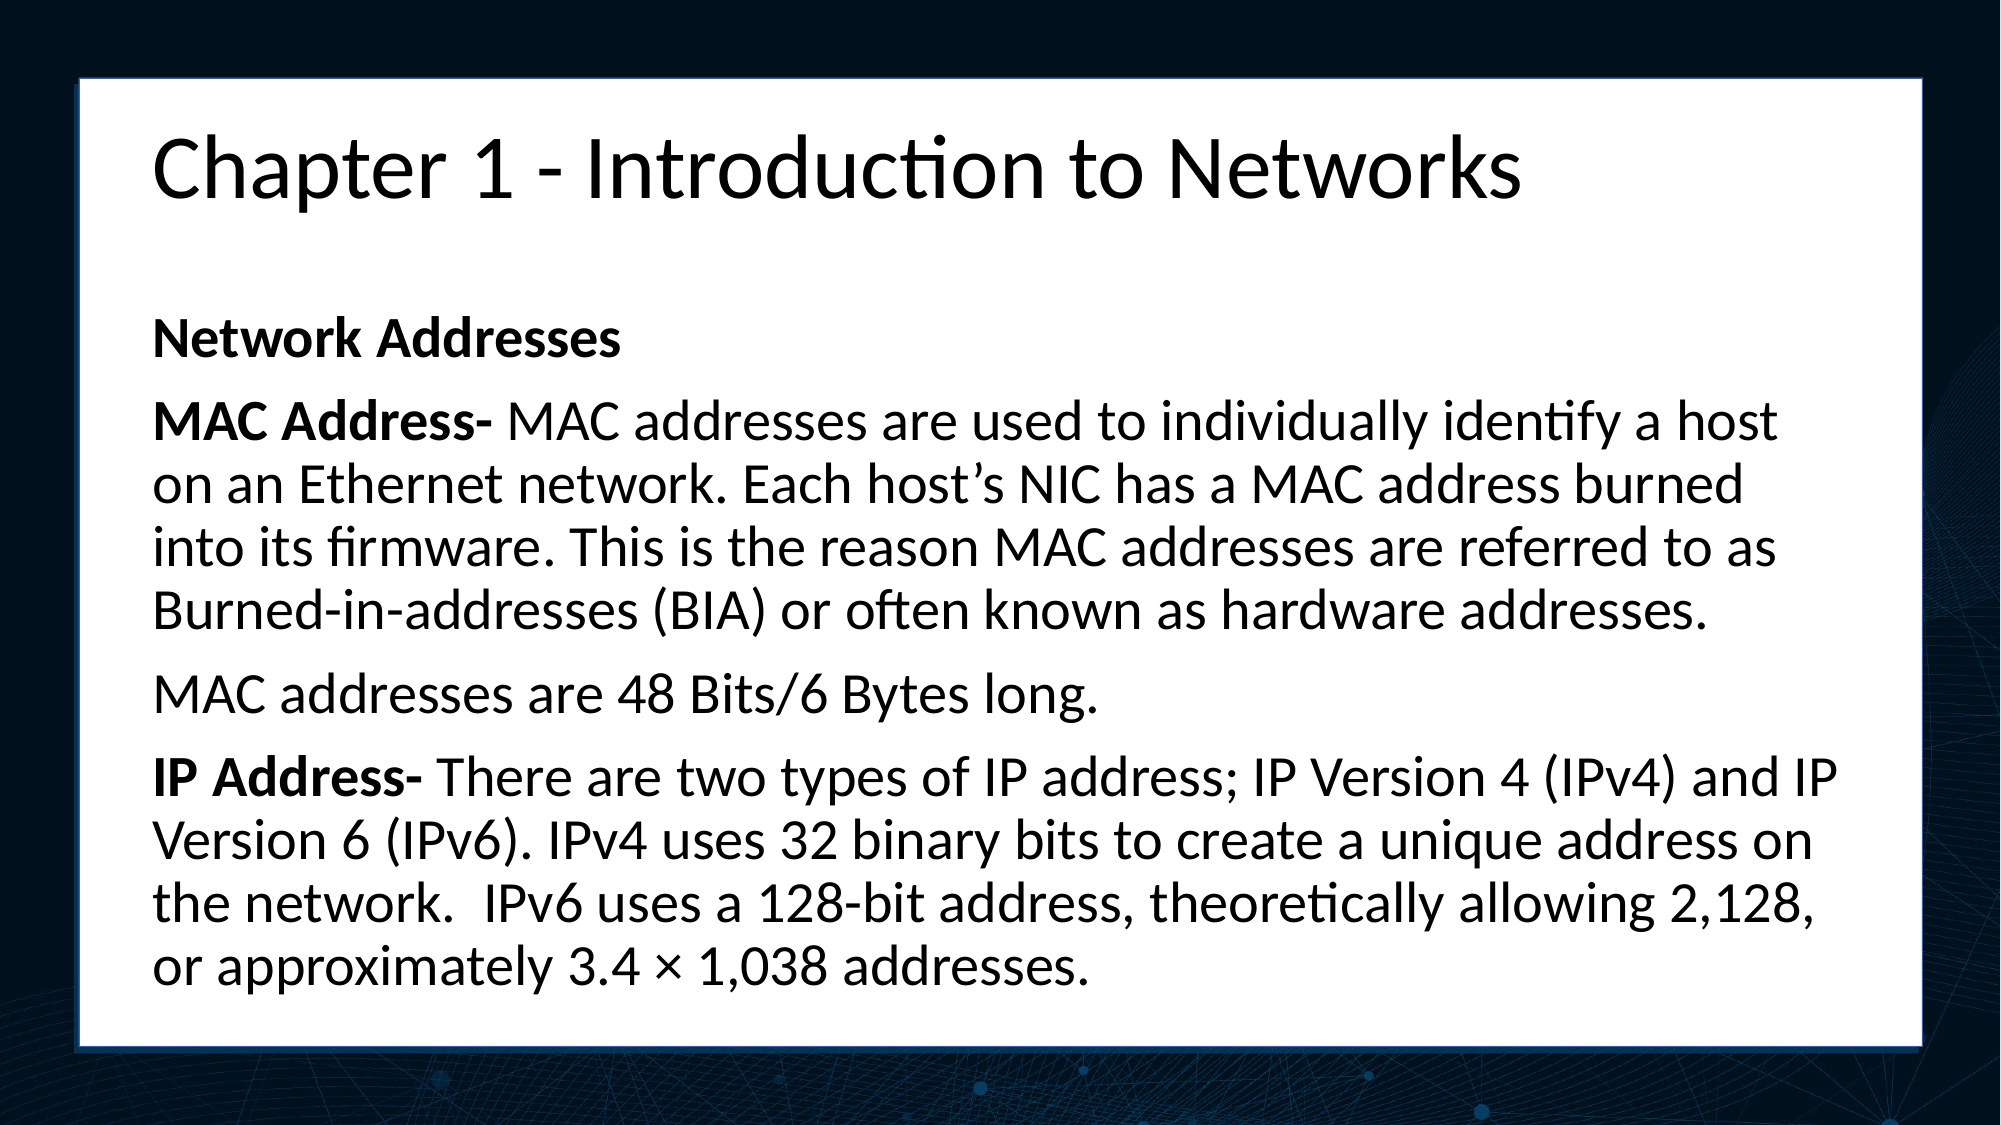

# Chapter 1 - Introduction to Networks
Network Addresses
MAC Address- MAC addresses are used to individually identify a host on an Ethernet network. Each host’s NIC has a MAC address burned into its firmware. This is the reason MAC addresses are referred to as Burned-in-addresses (BIA) or often known as hardware addresses.
MAC addresses are 48 Bits/6 Bytes long.
IP Address- There are two types of IP address; IP Version 4 (IPv4) and IP Version 6 (IPv6). IPv4 uses 32 binary bits to create a unique address on the network.  IPv6 uses a 128-bit address, theoretically allowing 2,128, or approximately 3.4 × 1,038 addresses.